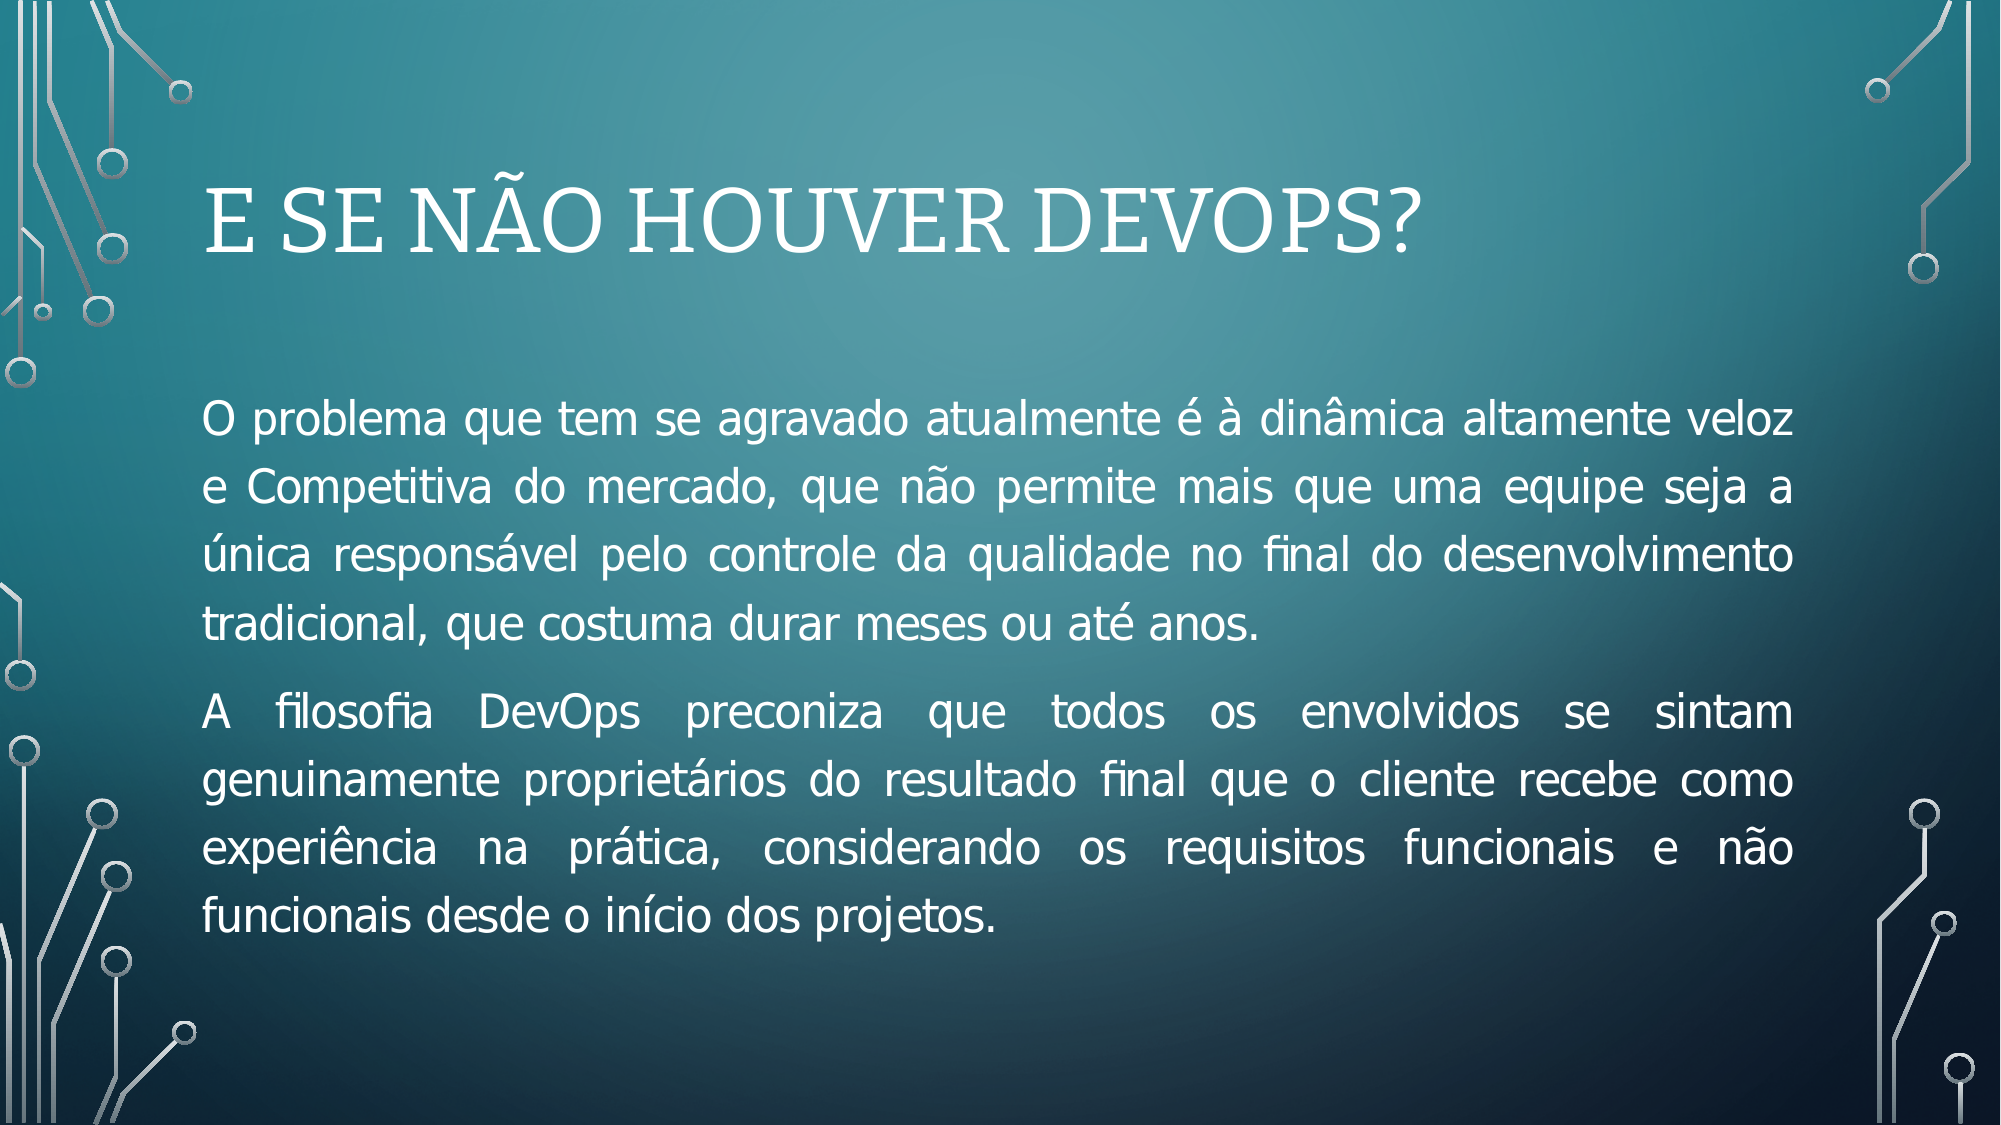

# E SE NÃO HOUVER DEVOPS?
O problema que tem se agravado atualmente é à dinâmica altamente veloz e Competitiva do mercado, que não permite mais que uma equipe seja a única responsável pelo controle da qualidade no final do desenvolvimento tradicional, que costuma durar meses ou até anos.
A filosofia DevOps preconiza que todos os envolvidos se sintam genuinamente proprietários do resultado final que o cliente recebe como experiência na prática, considerando os requisitos funcionais e não funcionais desde o início dos projetos.